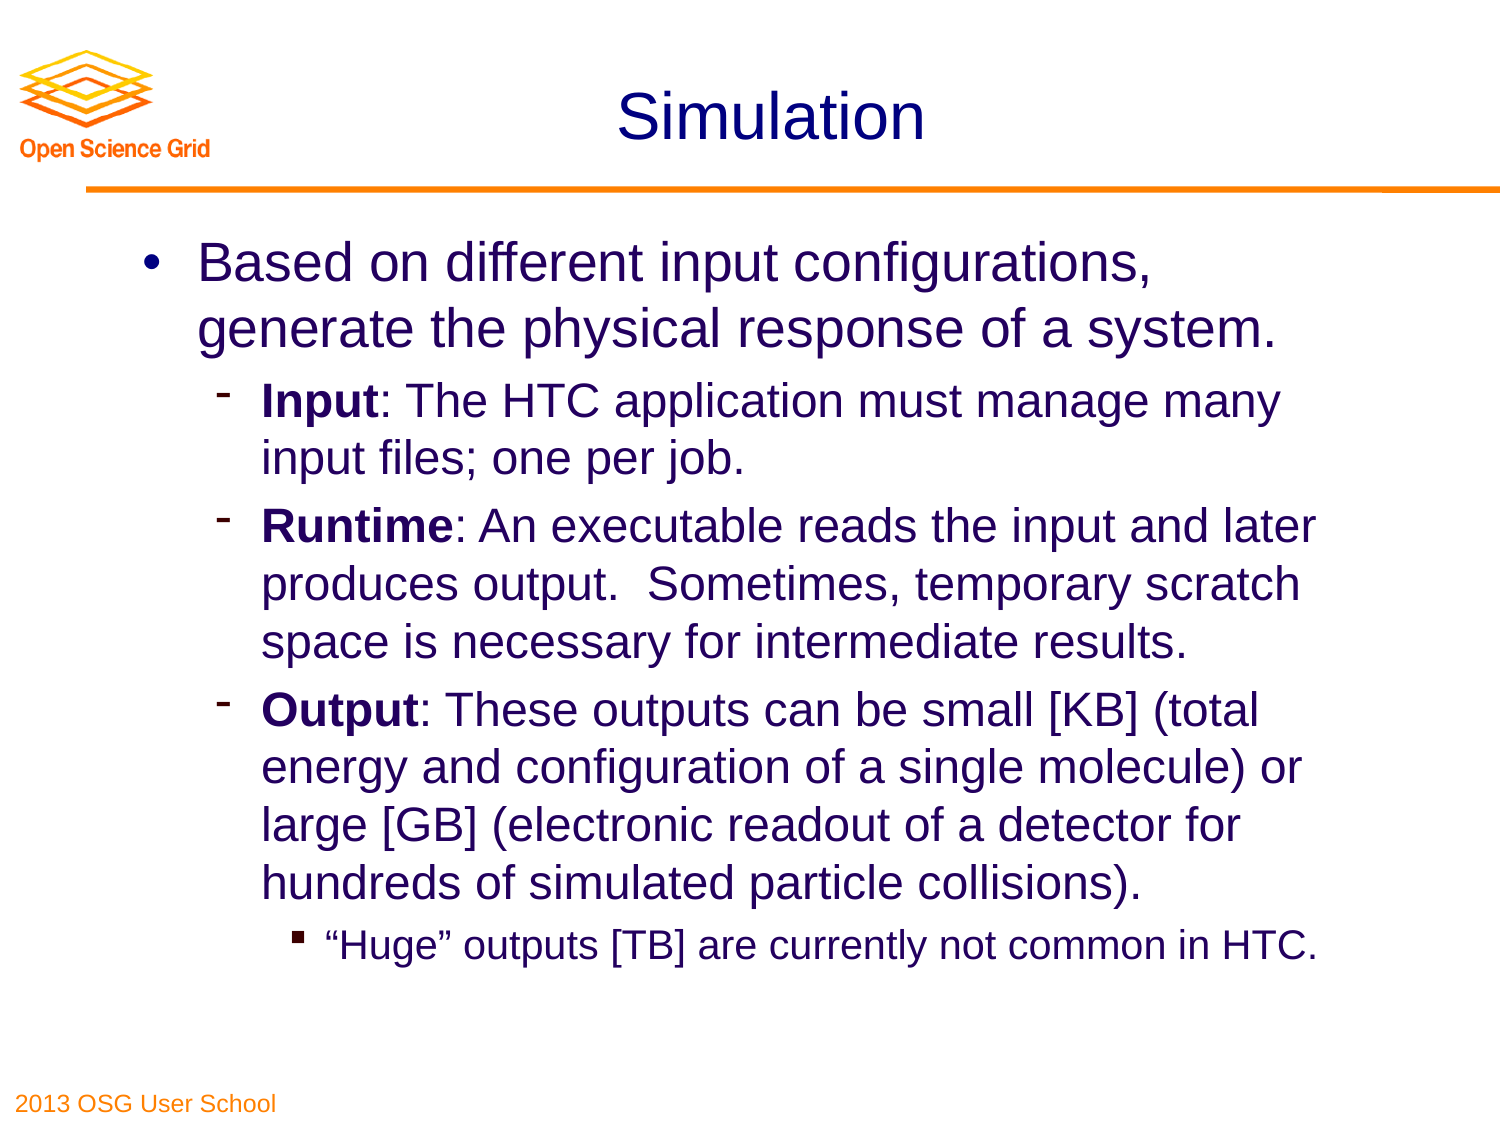

# Simulation
Based on different input configurations, generate the physical response of a system.
Input: The HTC application must manage many input files; one per job.
Runtime: An executable reads the input and later produces output.  Sometimes, temporary scratch space is necessary for intermediate results.
Output: These outputs can be small [KB] (total energy and configuration of a single molecule) or large [GB] (electronic readout of a detector for hundreds of simulated particle collisions).
“Huge” outputs [TB] are currently not common in HTC.